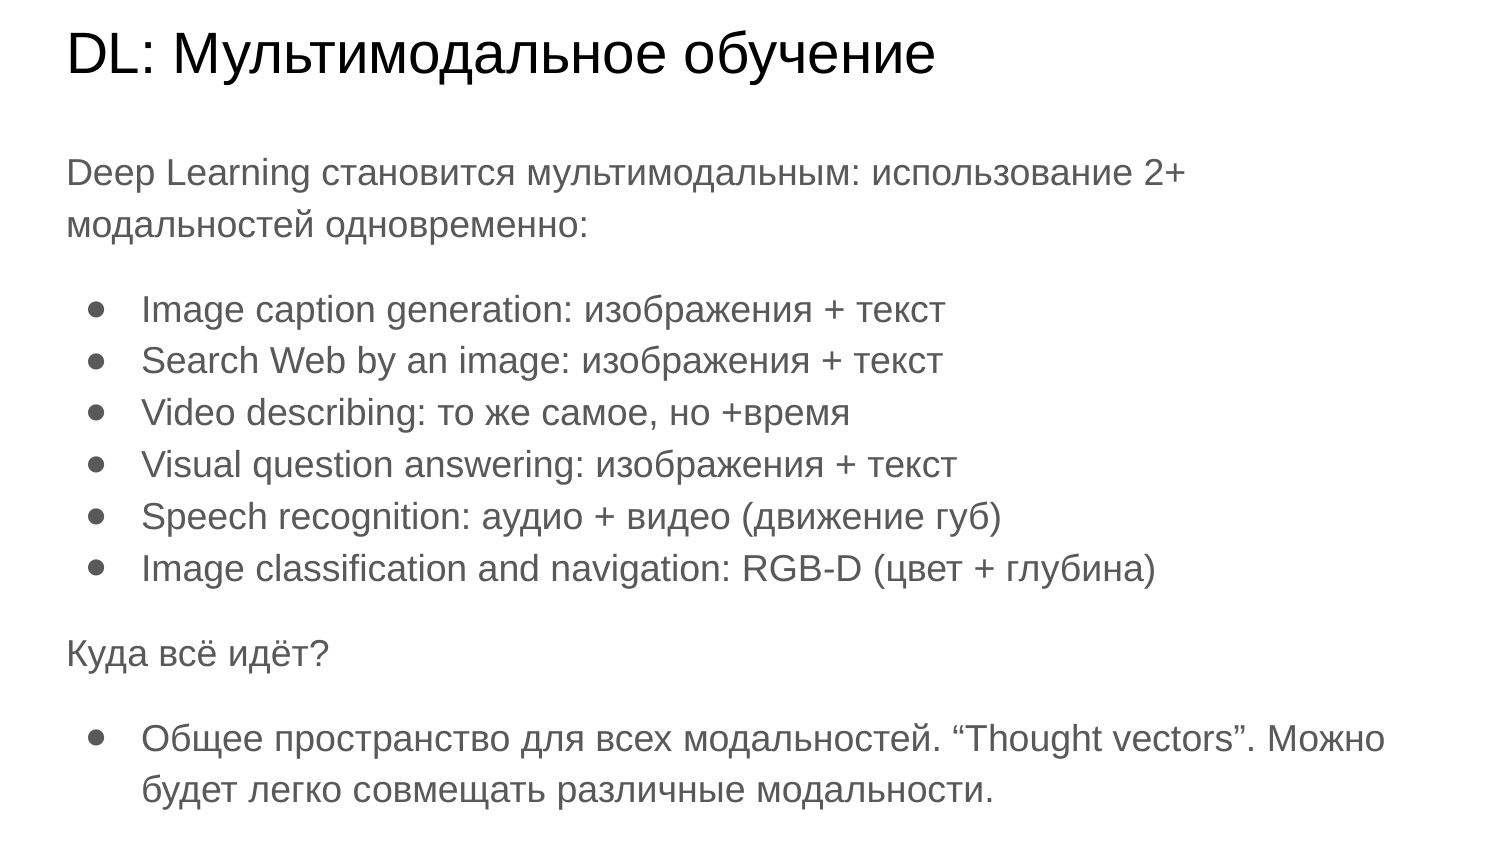

# DL: Мультимодальное обучение
Deep Learning становится мультимодальным: использование 2+ модальностей одновременно:
Image caption generation: изображения + текст
Search Web by an image: изображения + текст
Video describing: то же самое, но +время
Visual question answering: изображения + текст
Speech recognition: аудио + видео (движение губ)
Image classification and navigation: RGB-D (цвет + глубина)
Куда всё идёт?
Общее пространство для всех модальностей. “Thought vectors”. Можно будет легко совмещать различные модальности.